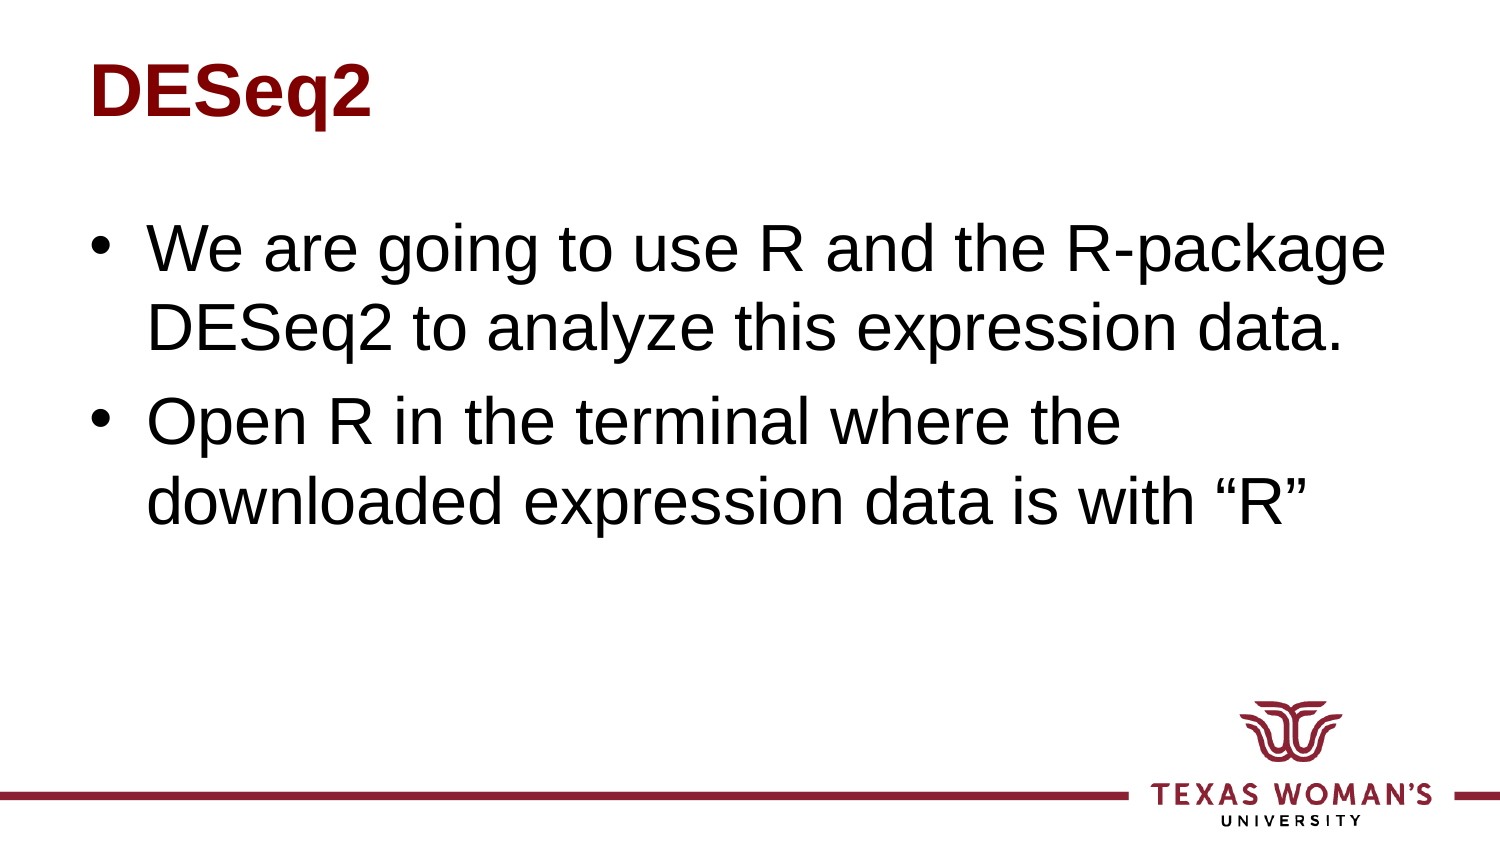

# DESeq2
We are going to use R and the R-package DESeq2 to analyze this expression data.
Open R in the terminal where the downloaded expression data is with “R”